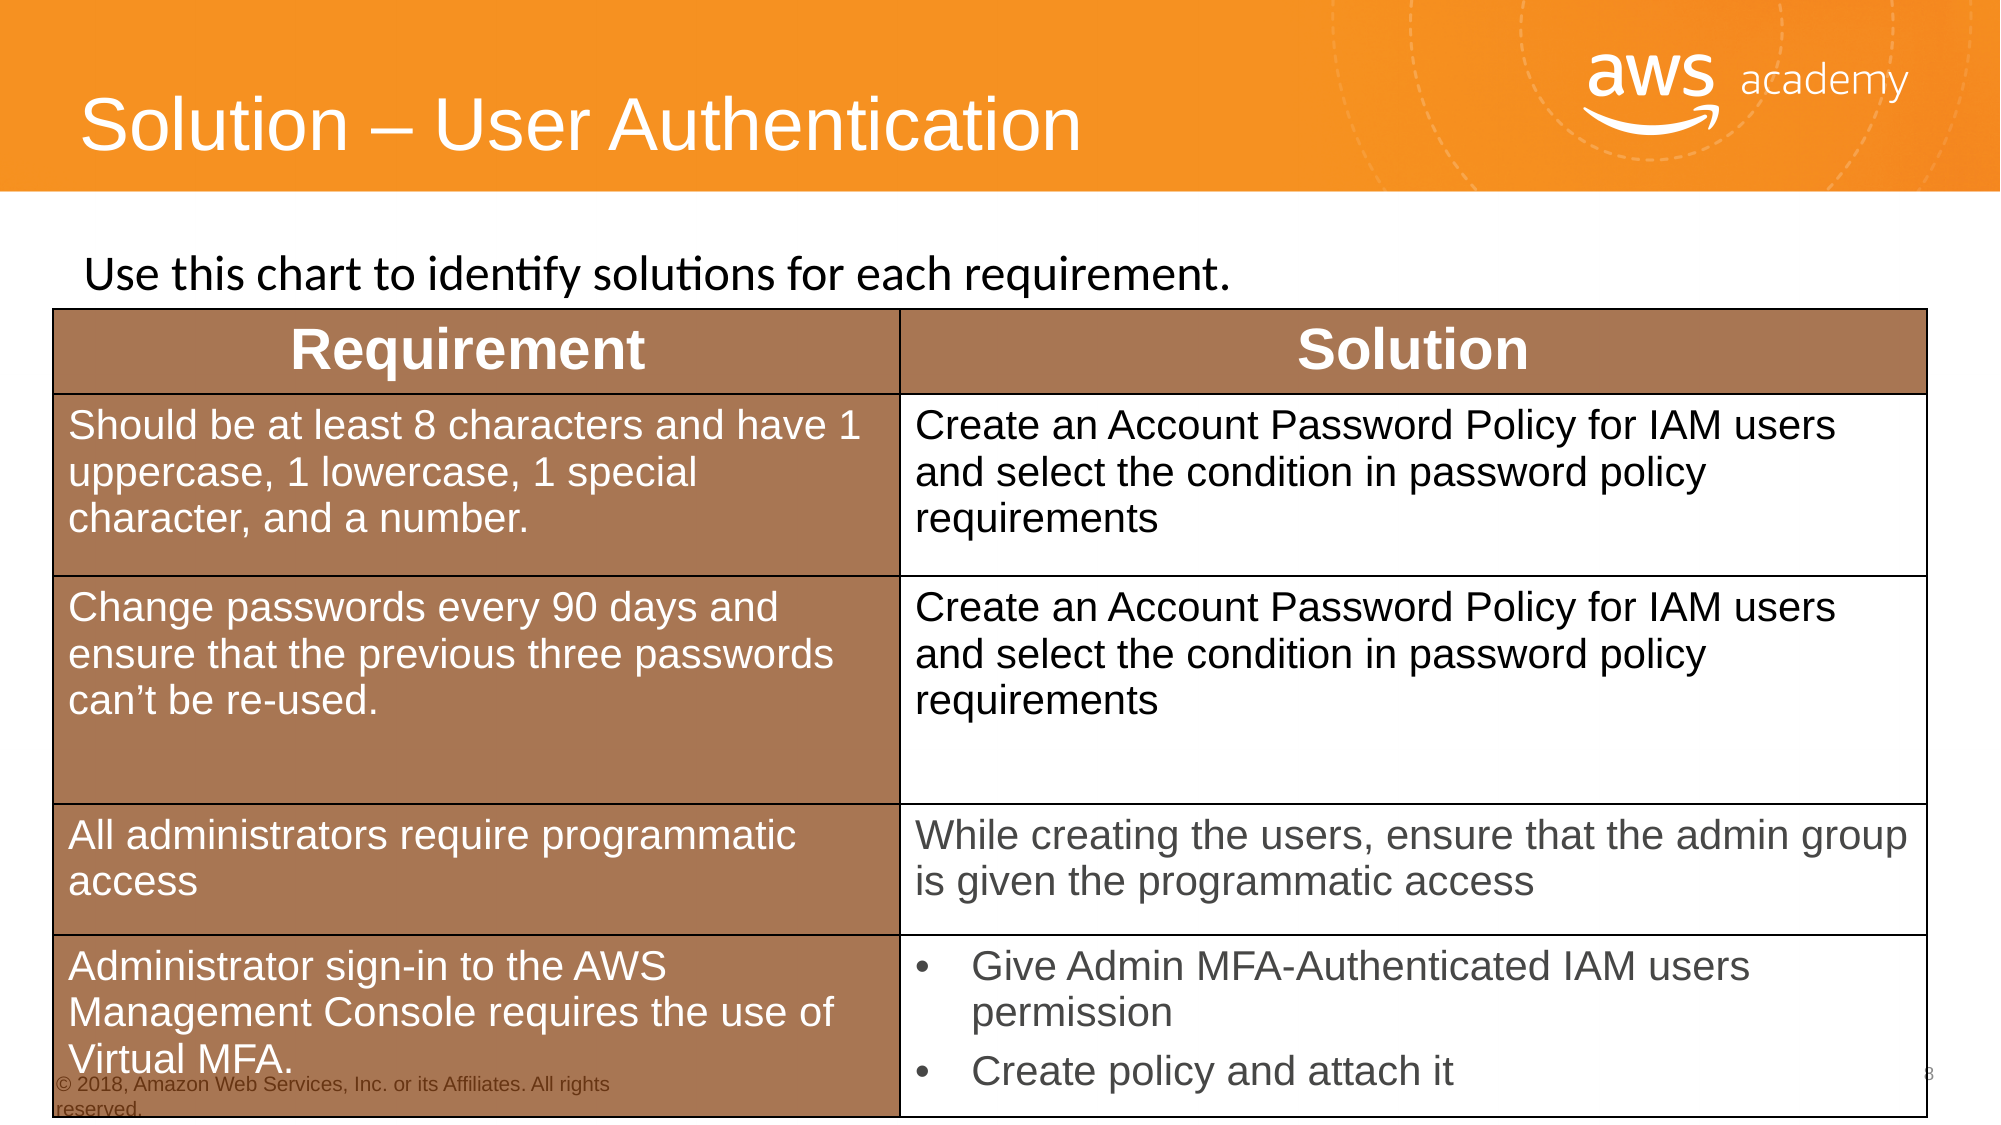

Solution – User Authentication
Use this chart to identify solutions for each requirement.
| Requirement | Solution |
| --- | --- |
| Should be at least 8 characters and have 1 uppercase, 1 lowercase, 1 special character, and a number. | Create an Account Password Policy for IAM users and select the condition in password policy requirements |
| Change passwords every 90 days and ensure that the previous three passwords can’t be re-used. | Create an Account Password Policy for IAM users and select the condition in password policy requirements |
| All administrators require programmatic access | While creating the users, ensure that the admin group is given the programmatic access |
| Administrator sign-in to the AWS Management Console requires the use of Virtual MFA. | Give Admin MFA-Authenticated IAM users permission Create policy and attach it |
8